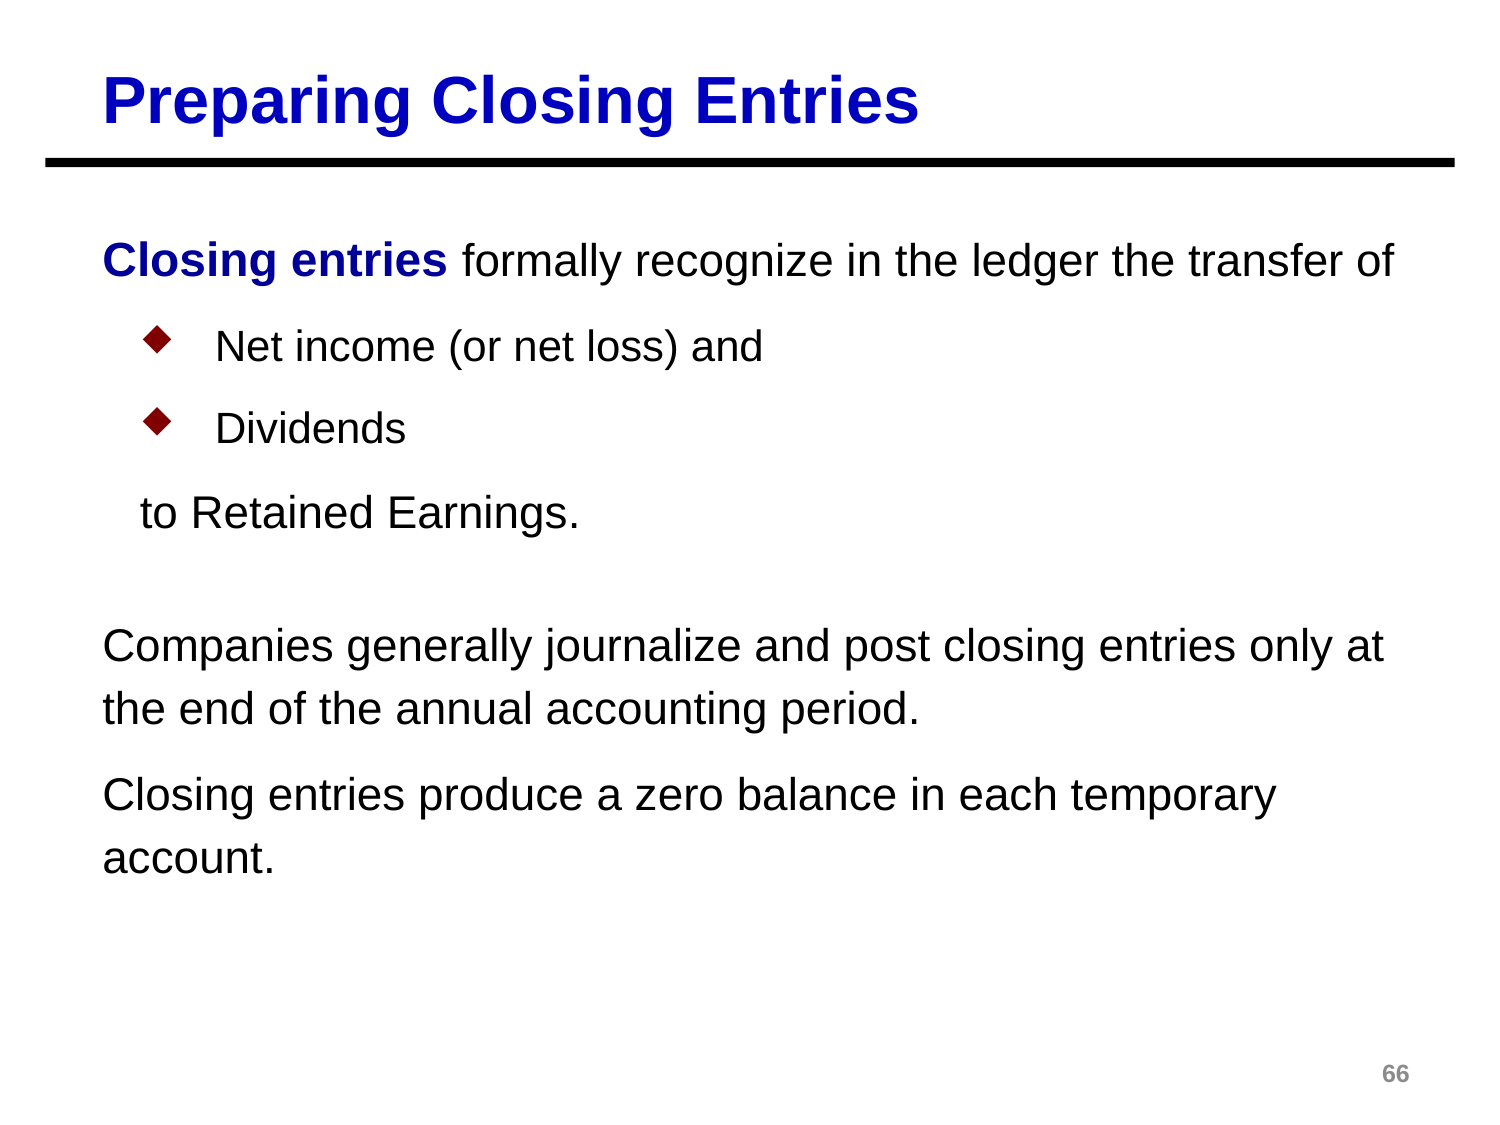

Preparing Closing Entries

Closing entries formally recognize in the ledger the transfer of
Net income (or net loss) and
Dividends
to Retained Earnings.
Companies generally journalize and post closing entries only at the end of the annual accounting period.
Closing entries produce a zero balance in each temporary account.
66